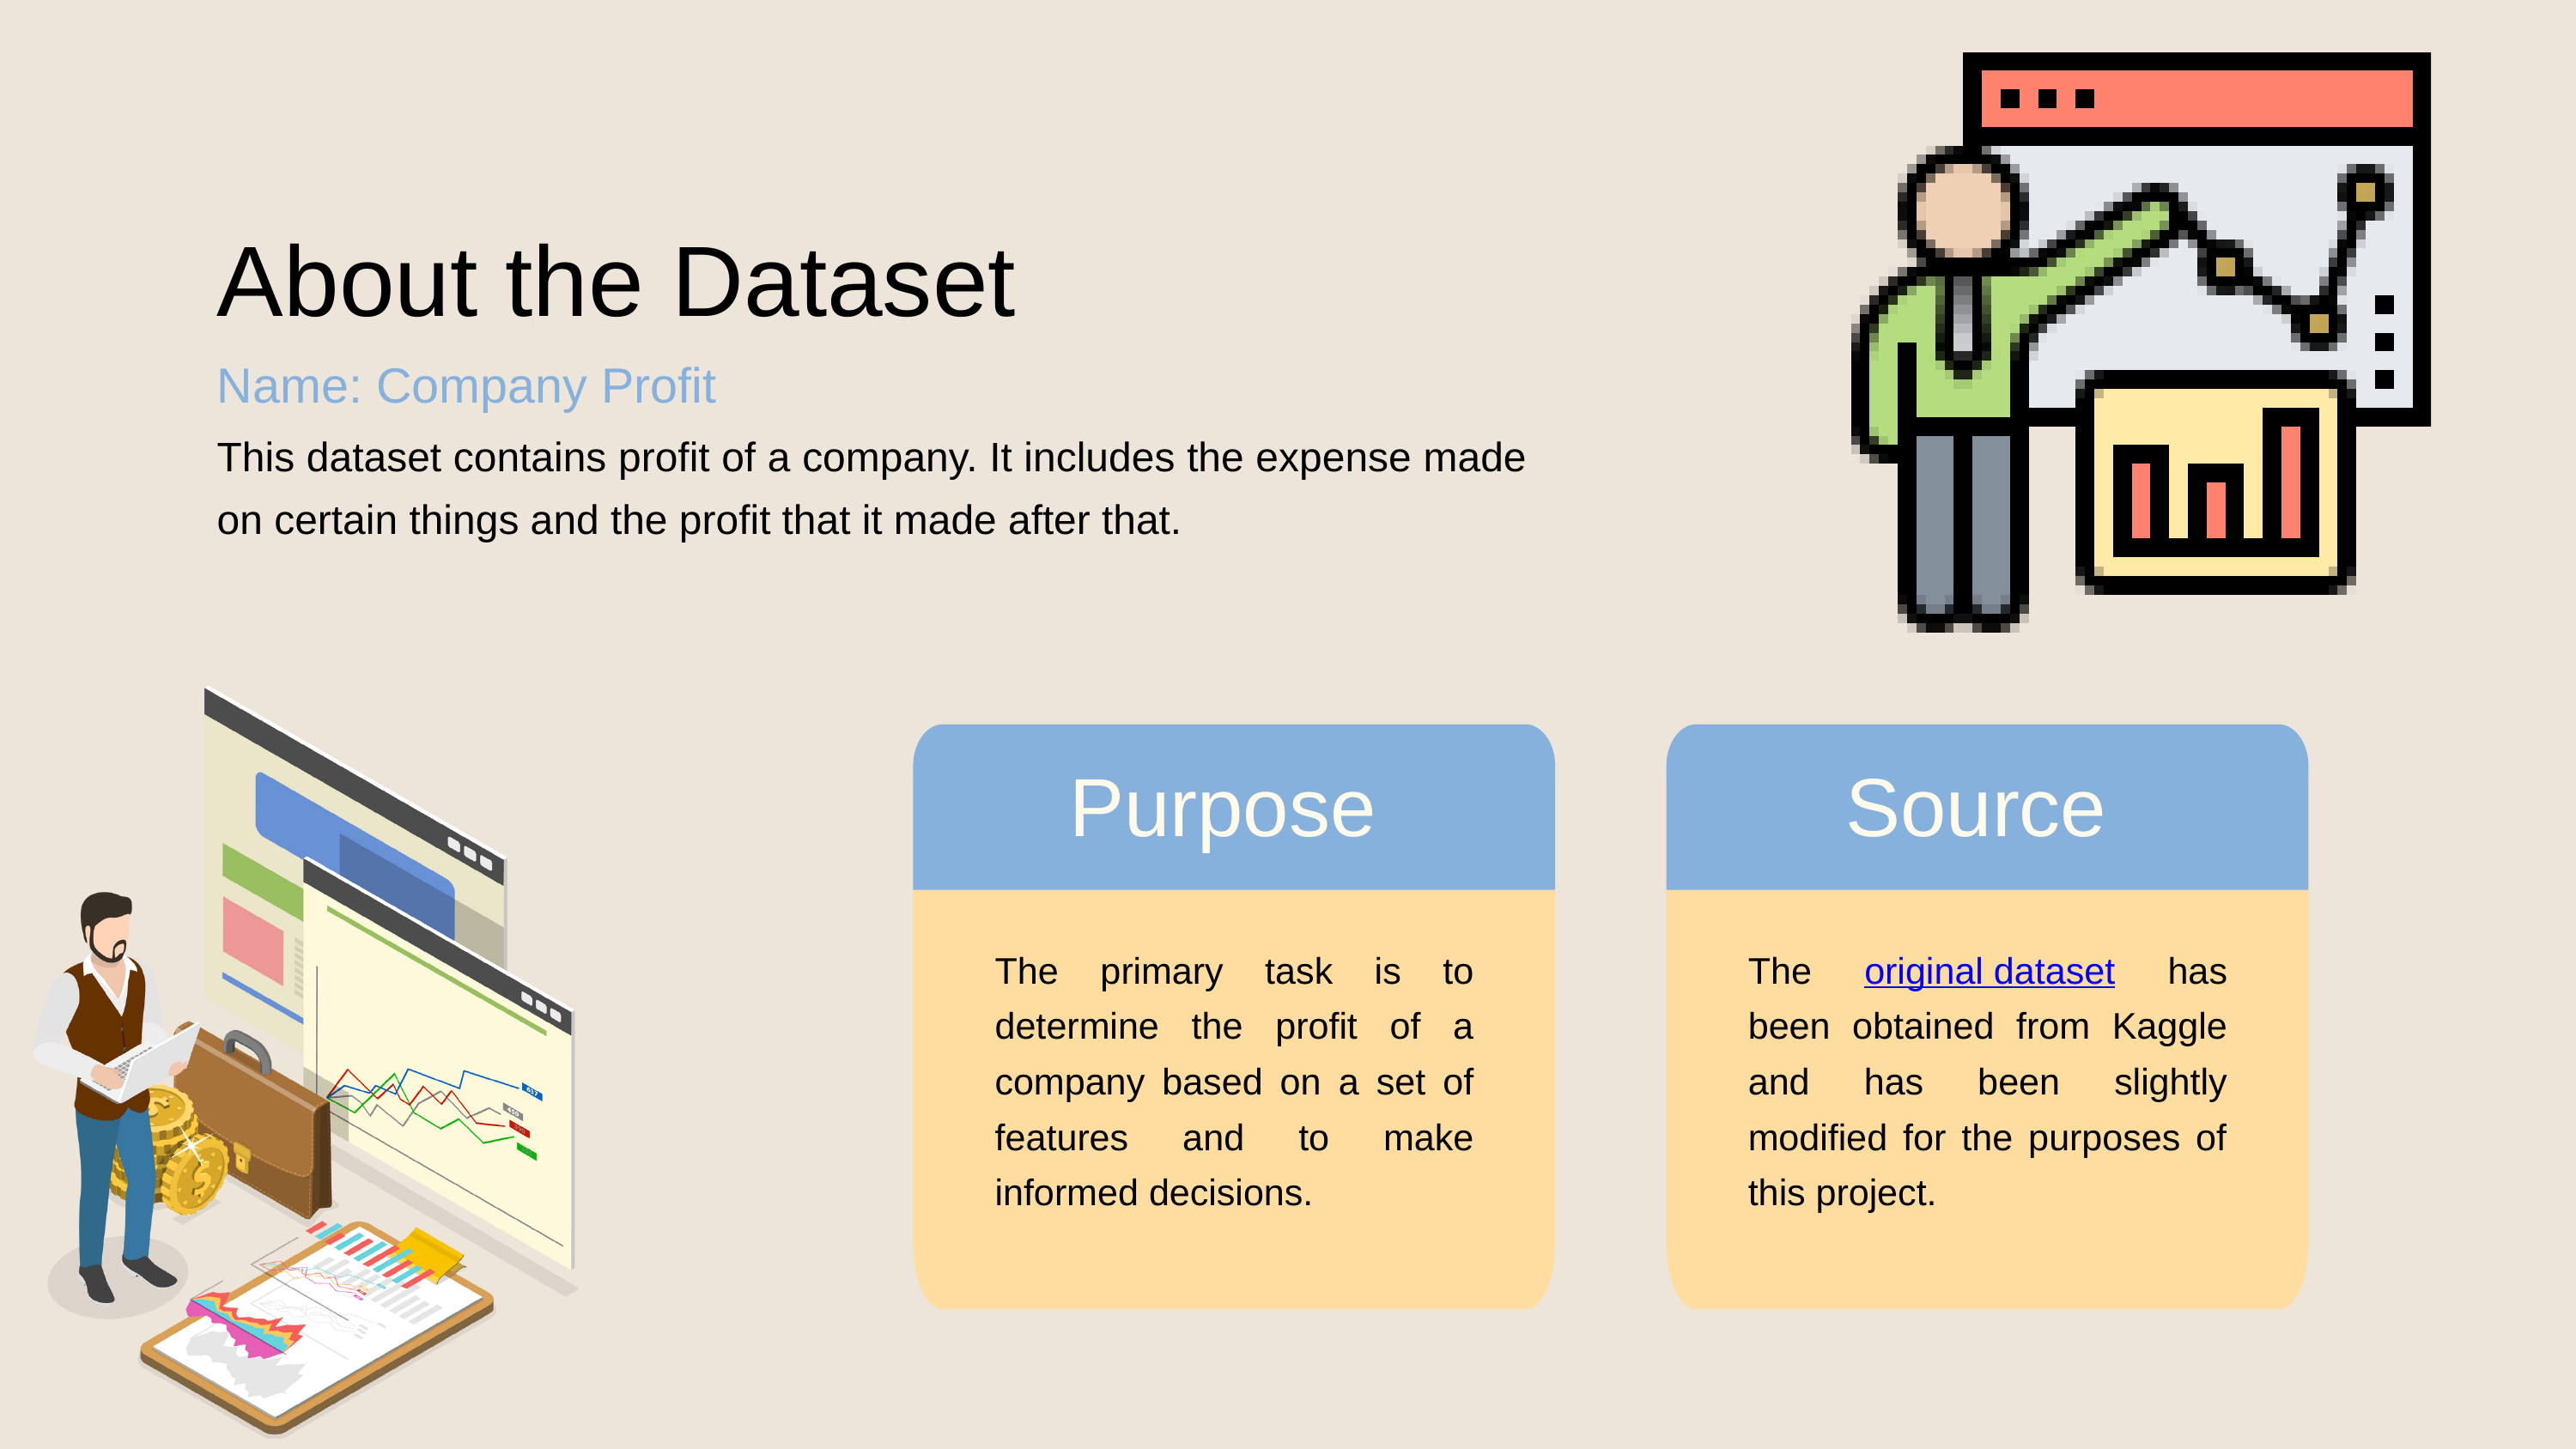

About the Dataset
Name: Company Profit
This dataset contains profit of a company. It includes the expense made on certain things and the profit that it made after that.

Purpose
Source
The primary task is to determine the profit of a company based on a set of features and to make informed decisions.
The original dataset has been obtained from Kaggle and has been slightly modified for the purposes of this project.